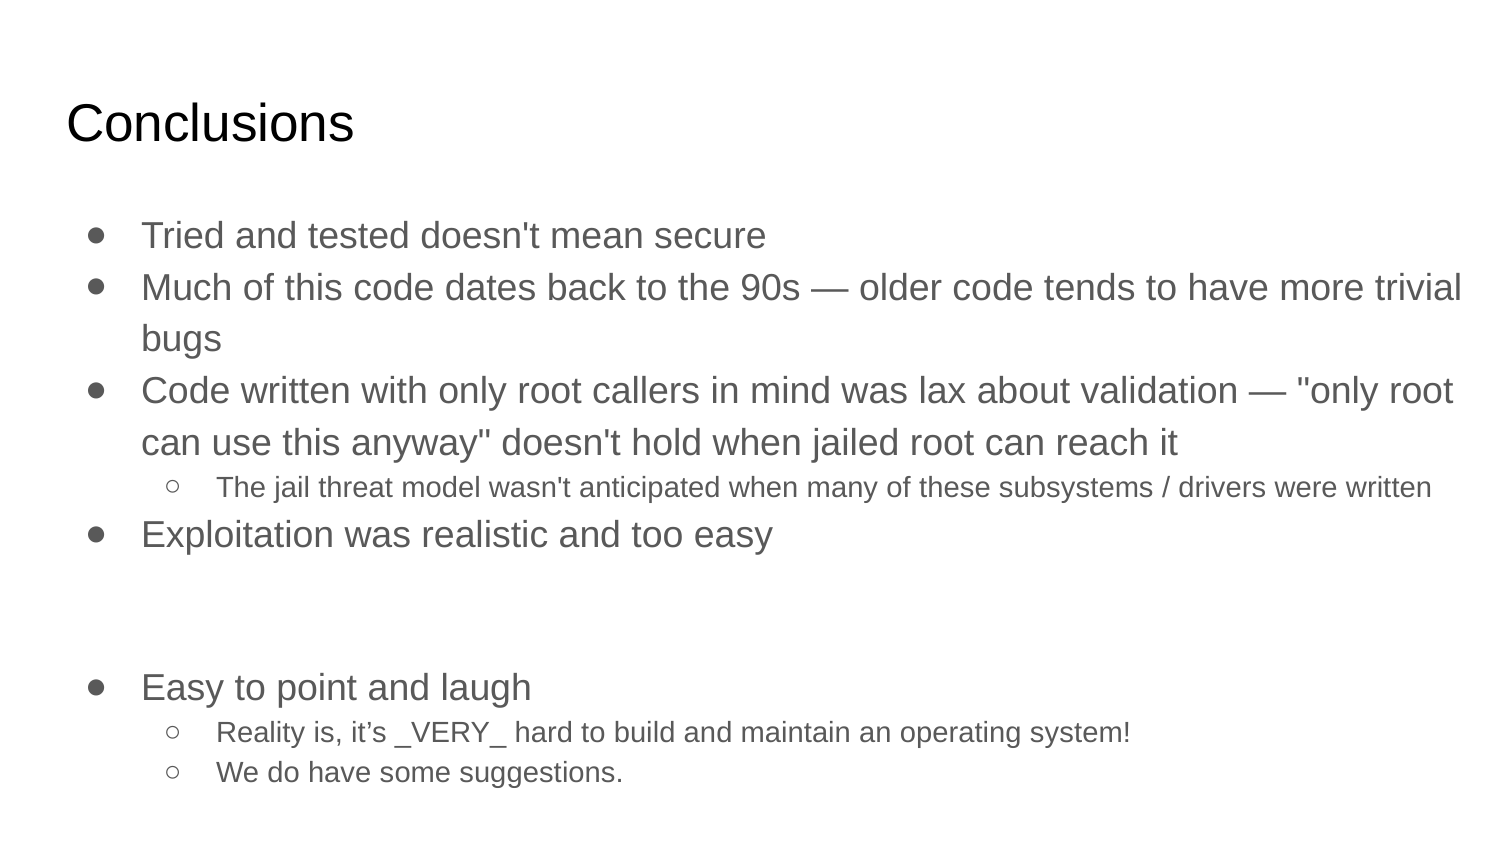

# Conclusions
Tried and tested doesn't mean secure
Much of this code dates back to the 90s — older code tends to have more trivial bugs
Code written with only root callers in mind was lax about validation — "only root can use this anyway" doesn't hold when jailed root can reach it
The jail threat model wasn't anticipated when many of these subsystems / drivers were written
Exploitation was realistic and too easy

Easy to point and laugh
Reality is, it’s _VERY_ hard to build and maintain an operating system!
We do have some suggestions.